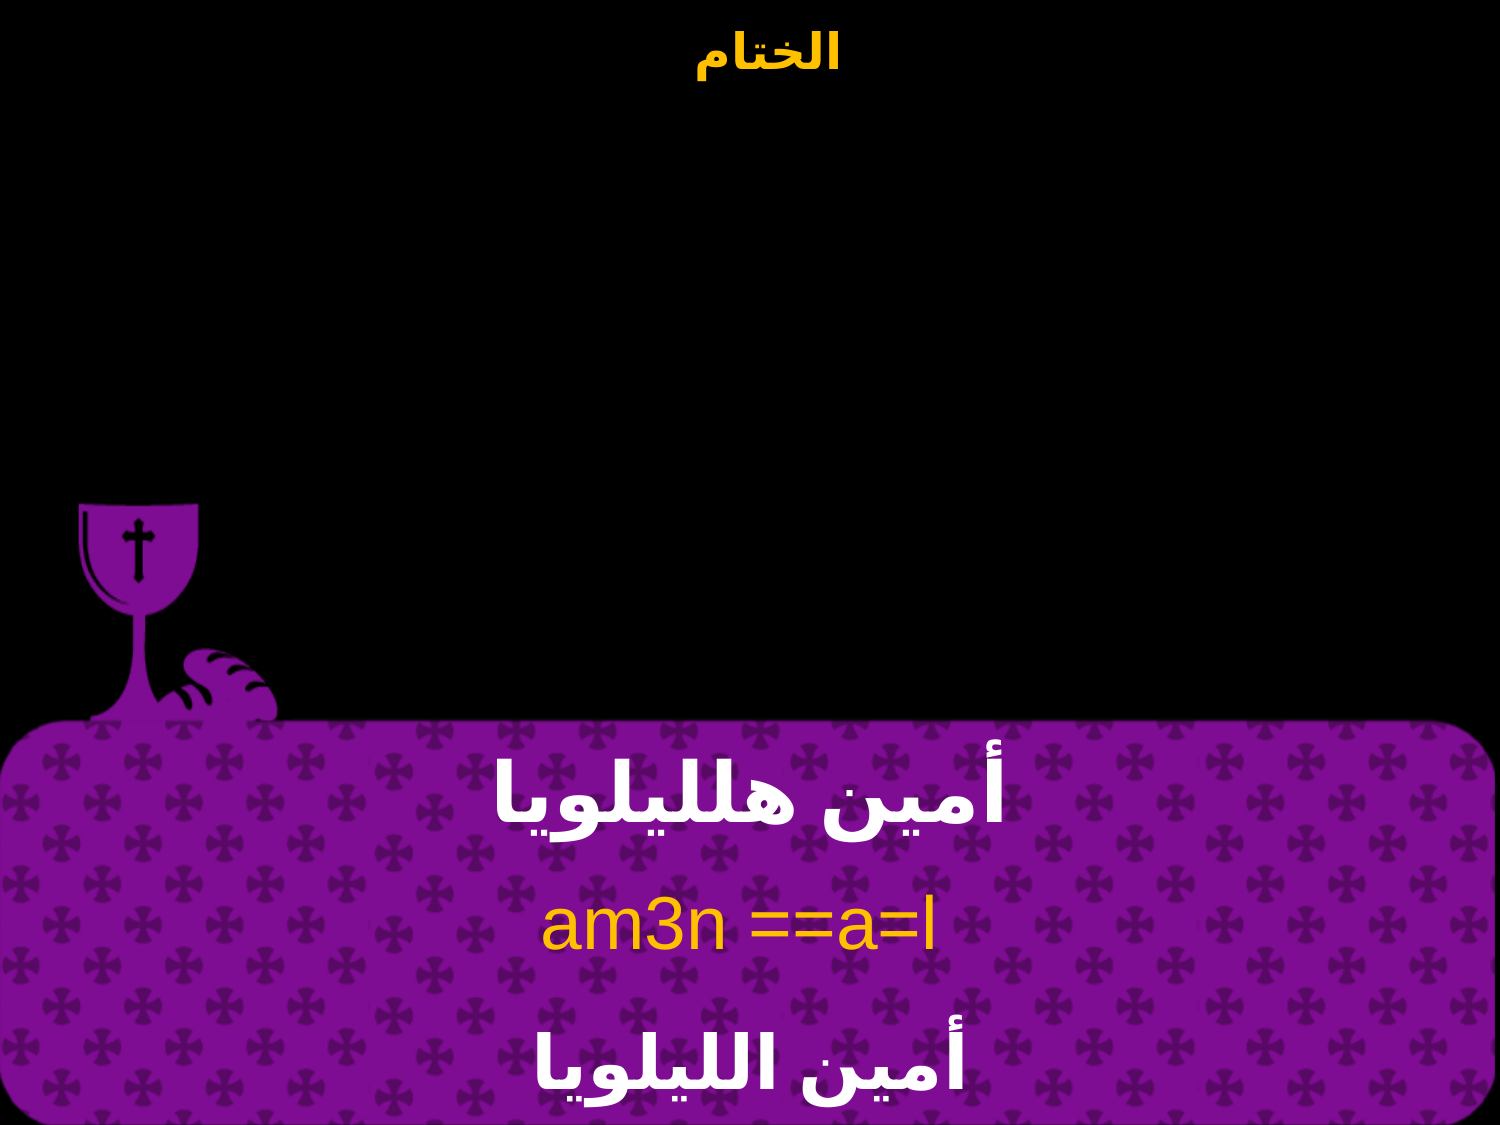

# أمين هلليلويا
am3n ==a=l
أمين الليلويا